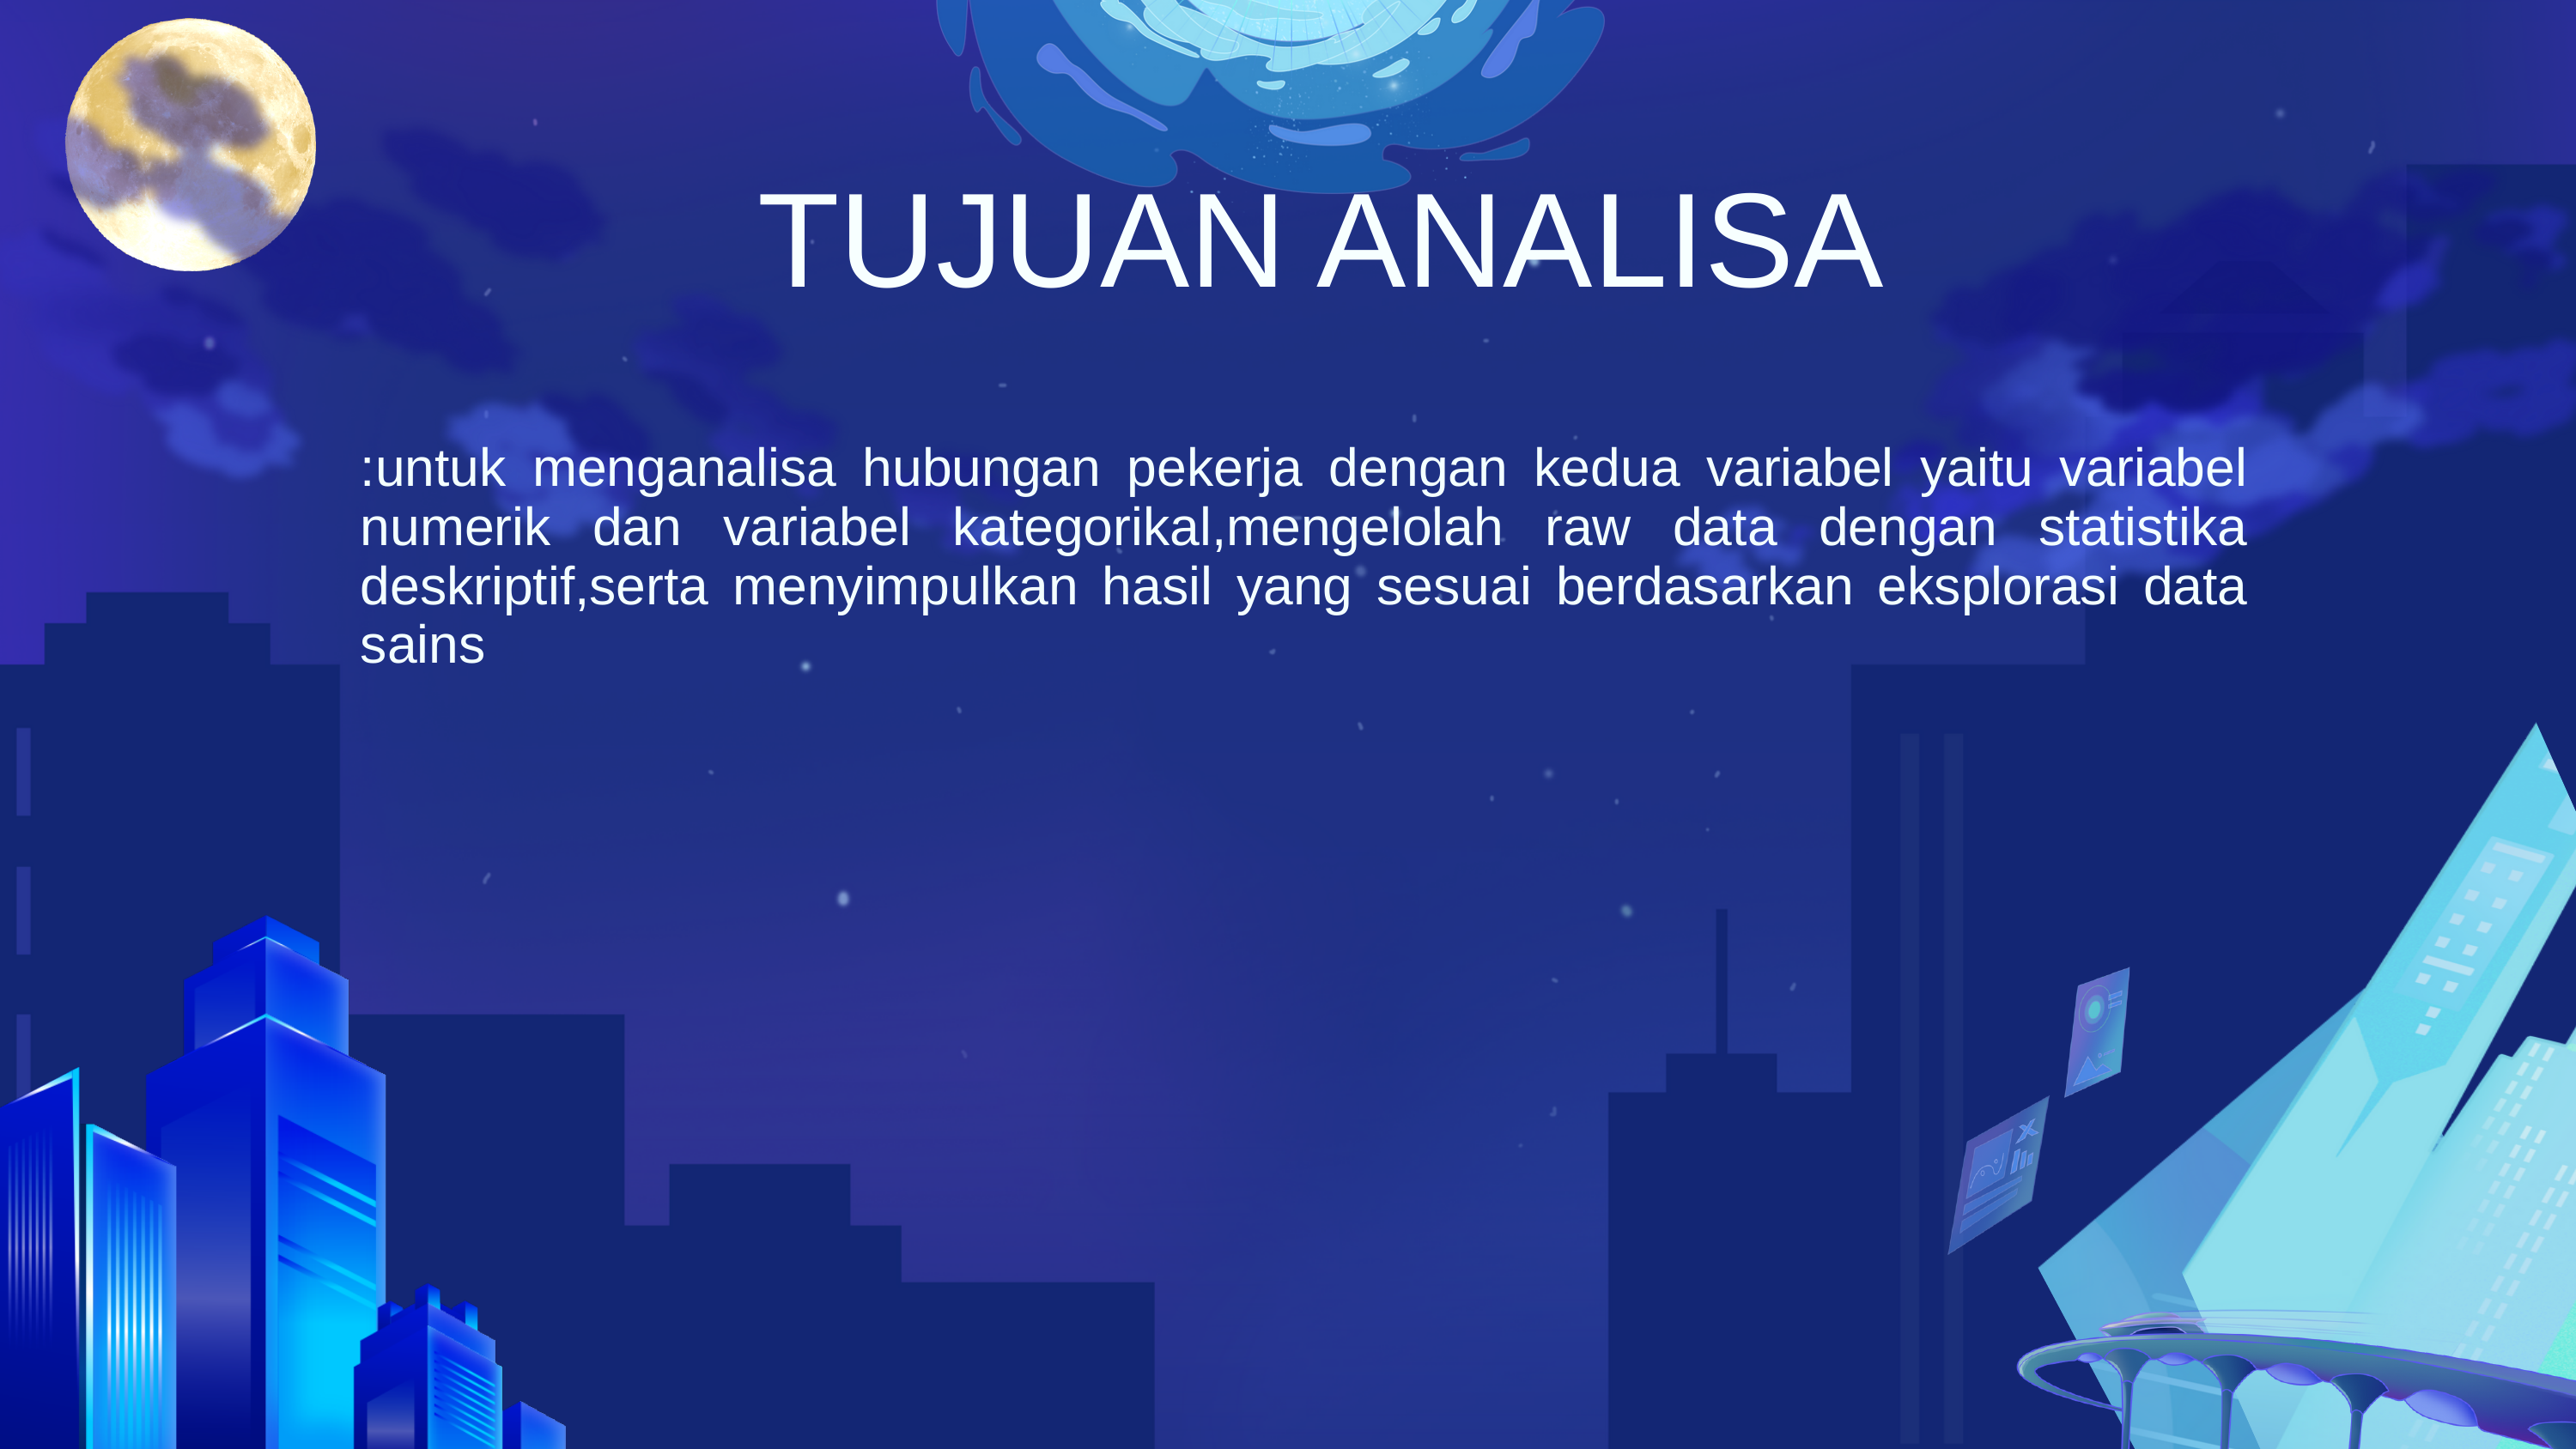

TUJUAN ANALISA
:untuk menganalisa hubungan pekerja dengan kedua variabel yaitu variabel numerik dan variabel kategorikal,mengelolah raw data dengan statistika deskriptif,serta menyimpulkan hasil yang sesuai berdasarkan eksplorasi data sains